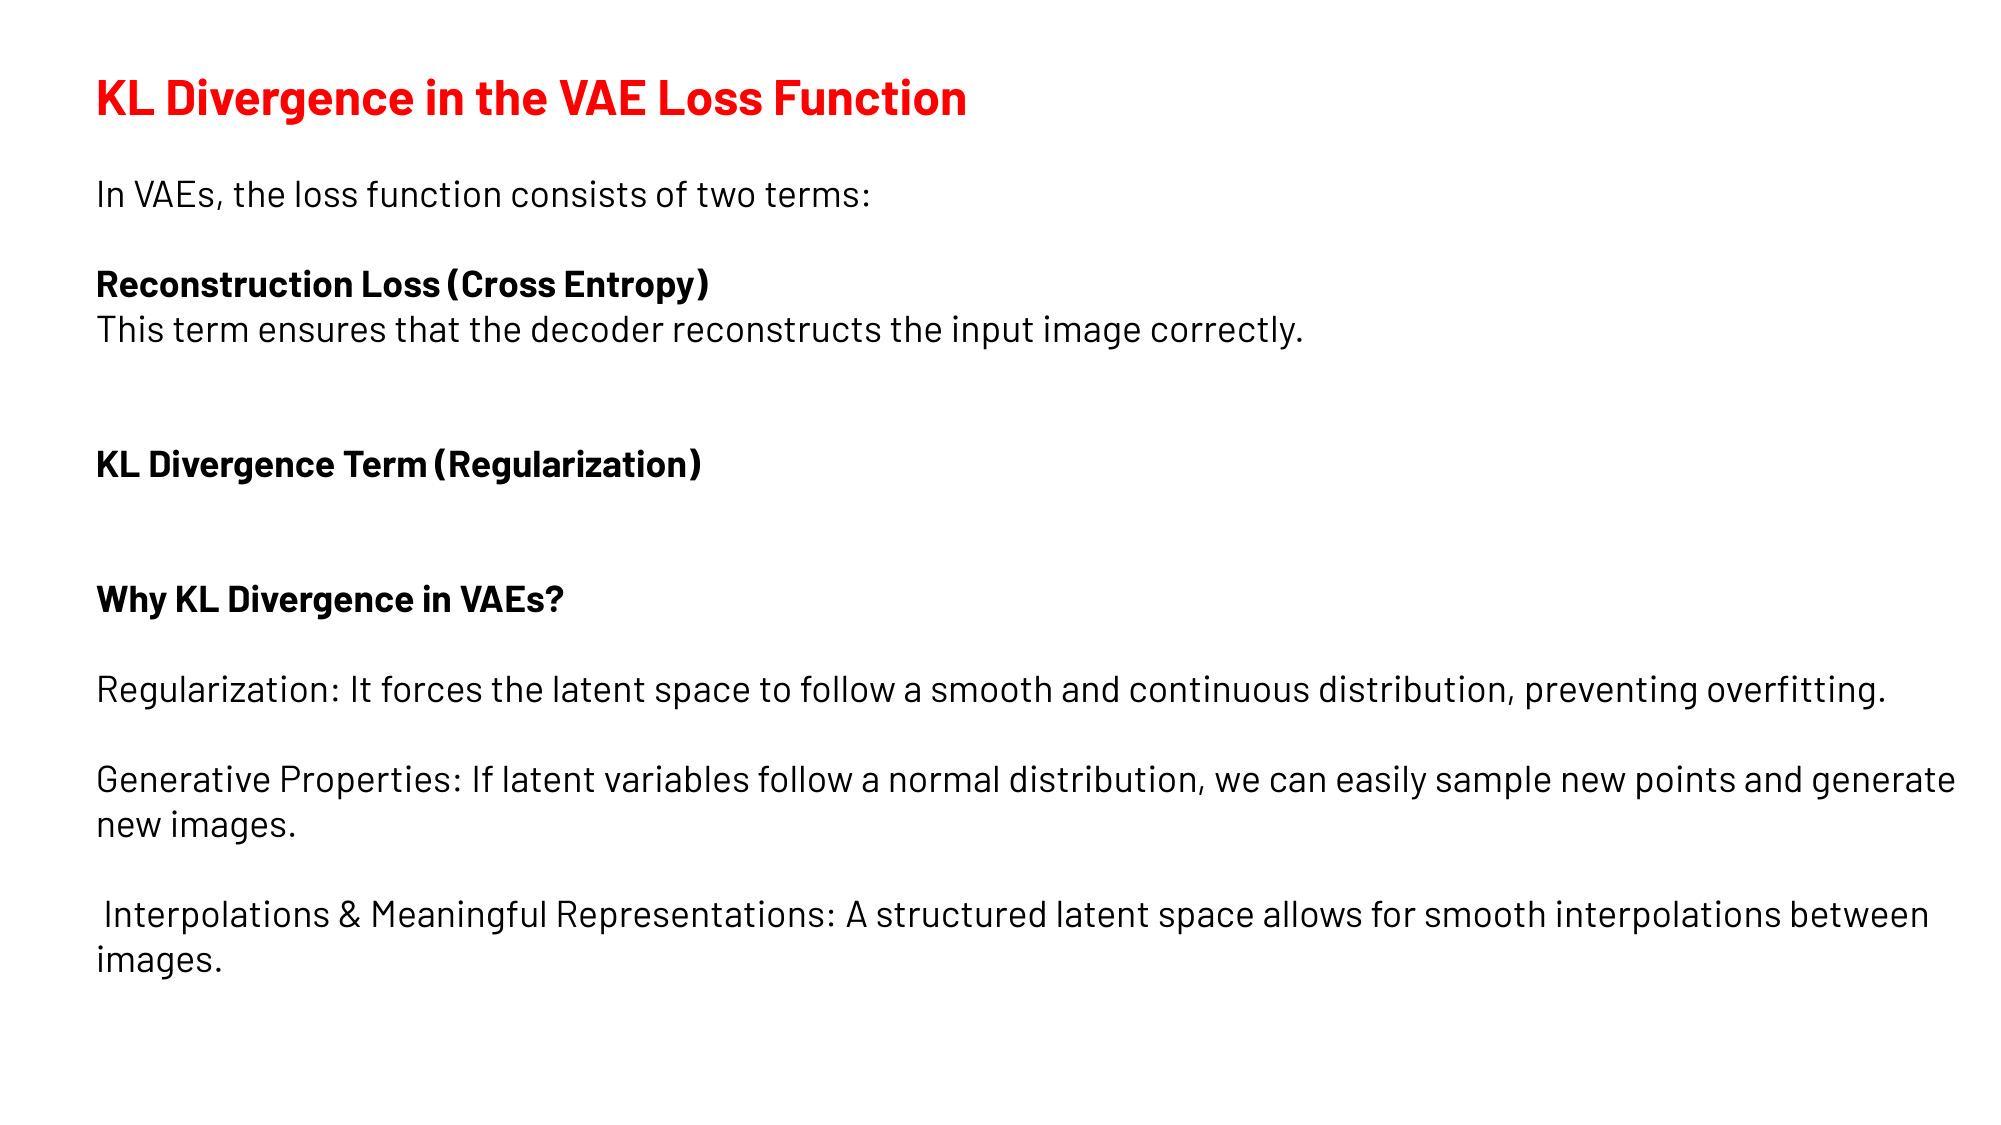

KL Divergence in the VAE Loss Function

In VAEs, the loss function consists of two terms:

Reconstruction Loss (Cross Entropy)
This term ensures that the decoder reconstructs the input image correctly.

KL Divergence Term (Regularization)

Why KL Divergence in VAEs?

Regularization: It forces the latent space to follow a smooth and continuous distribution, preventing overfitting.
Generative Properties: If latent variables follow a normal distribution, we can easily sample new points and generate new images.
 Interpolations & Meaningful Representations: A structured latent space allows for smooth interpolations between images.